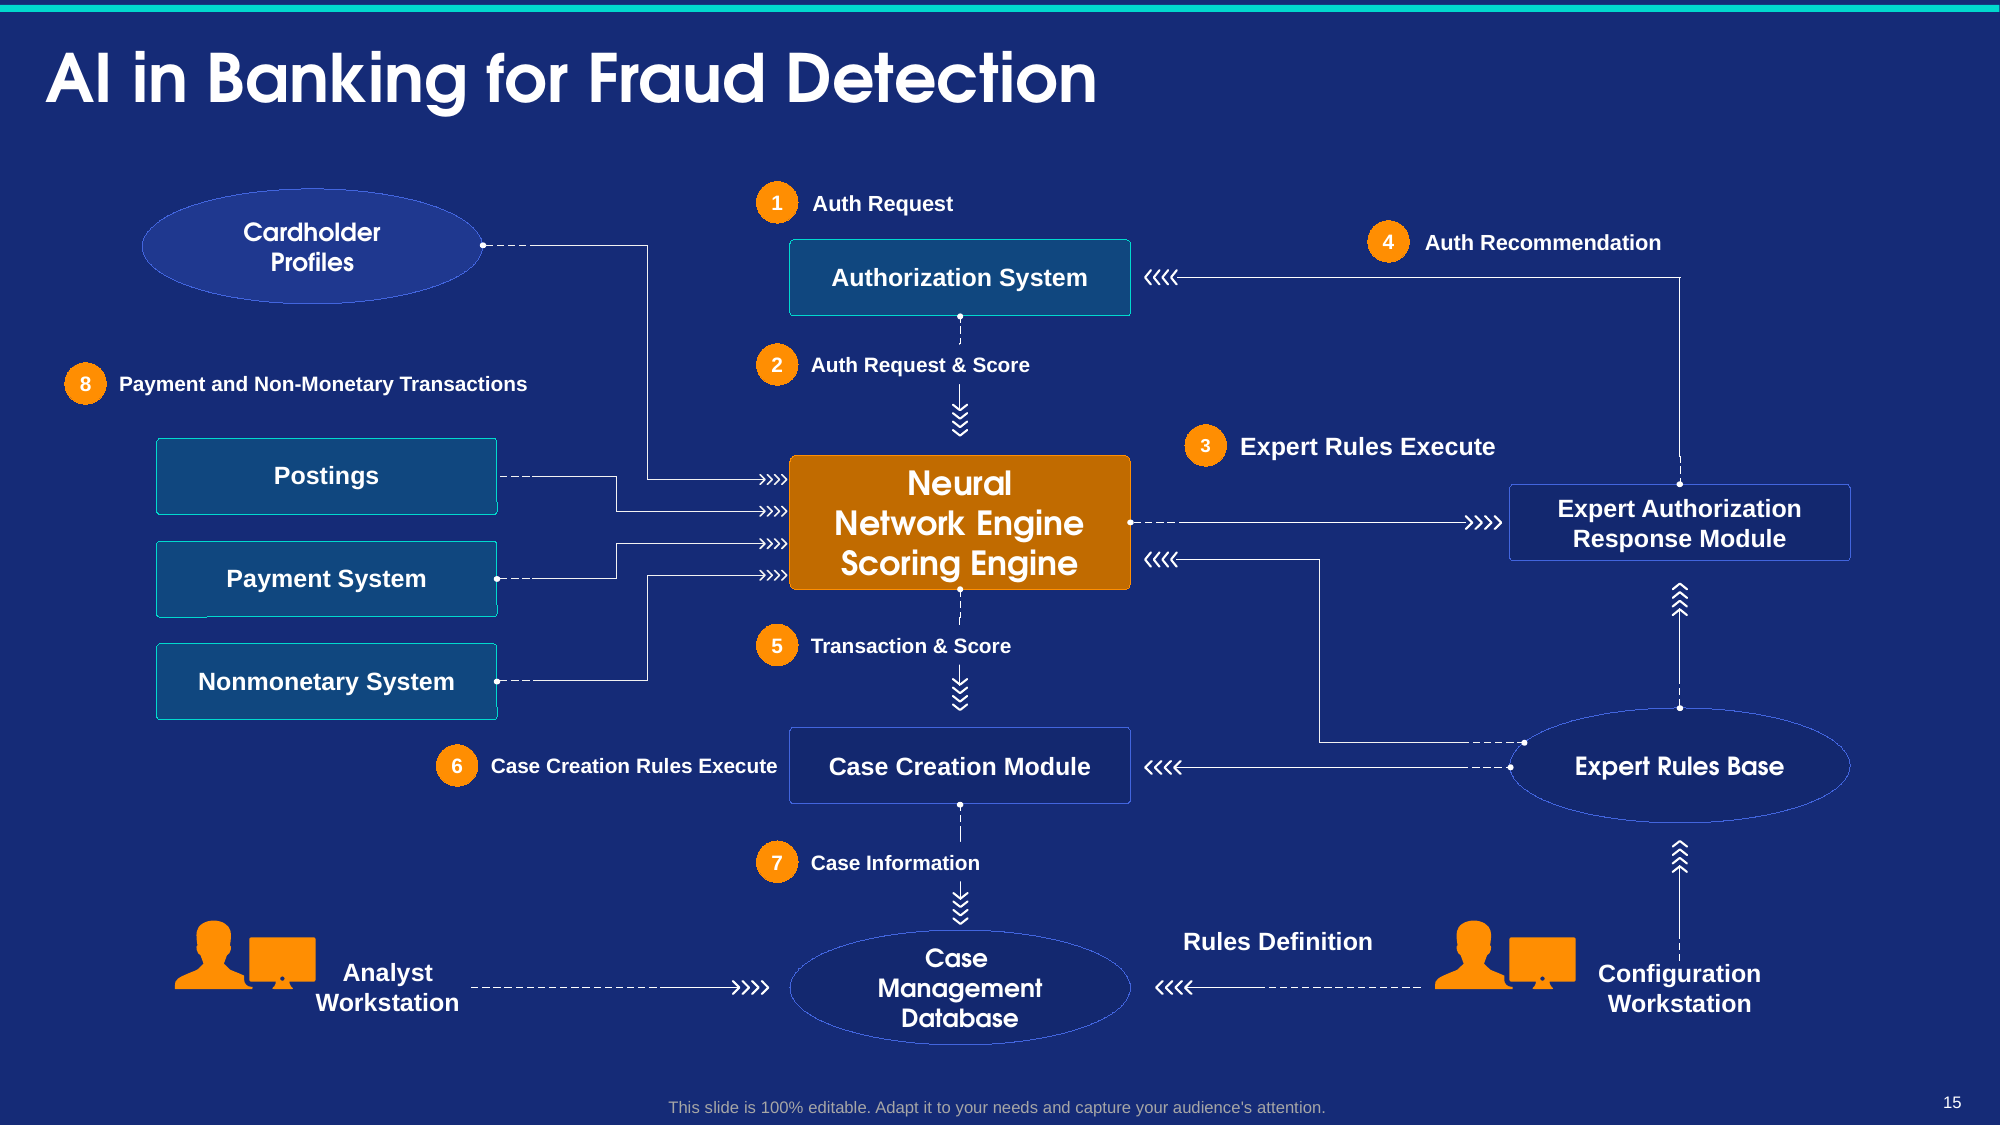

# AI in Banking for Fraud Detection
Auth Request

1

Cardholder Profiles
Auth Recommendation

4

Authorization System

2
Auth Request & Score

8
Payment and Non-Monetary Transactions
Expert Rules Execute

3

Postings
Neural
Network Engine
Scoring Engine

Expert Authorization Response Module

Payment System

5
Transaction & Score

Nonmonetary System

Case Creation Module
Expert Rules Base

6
Case Creation Rules Execute

7
Case Information

Rules Definition

Case
Management Database

Analyst Workstation
Configuration Workstation

This slide is 100% editable. Adapt it to your needs and capture your audience's attention.
15